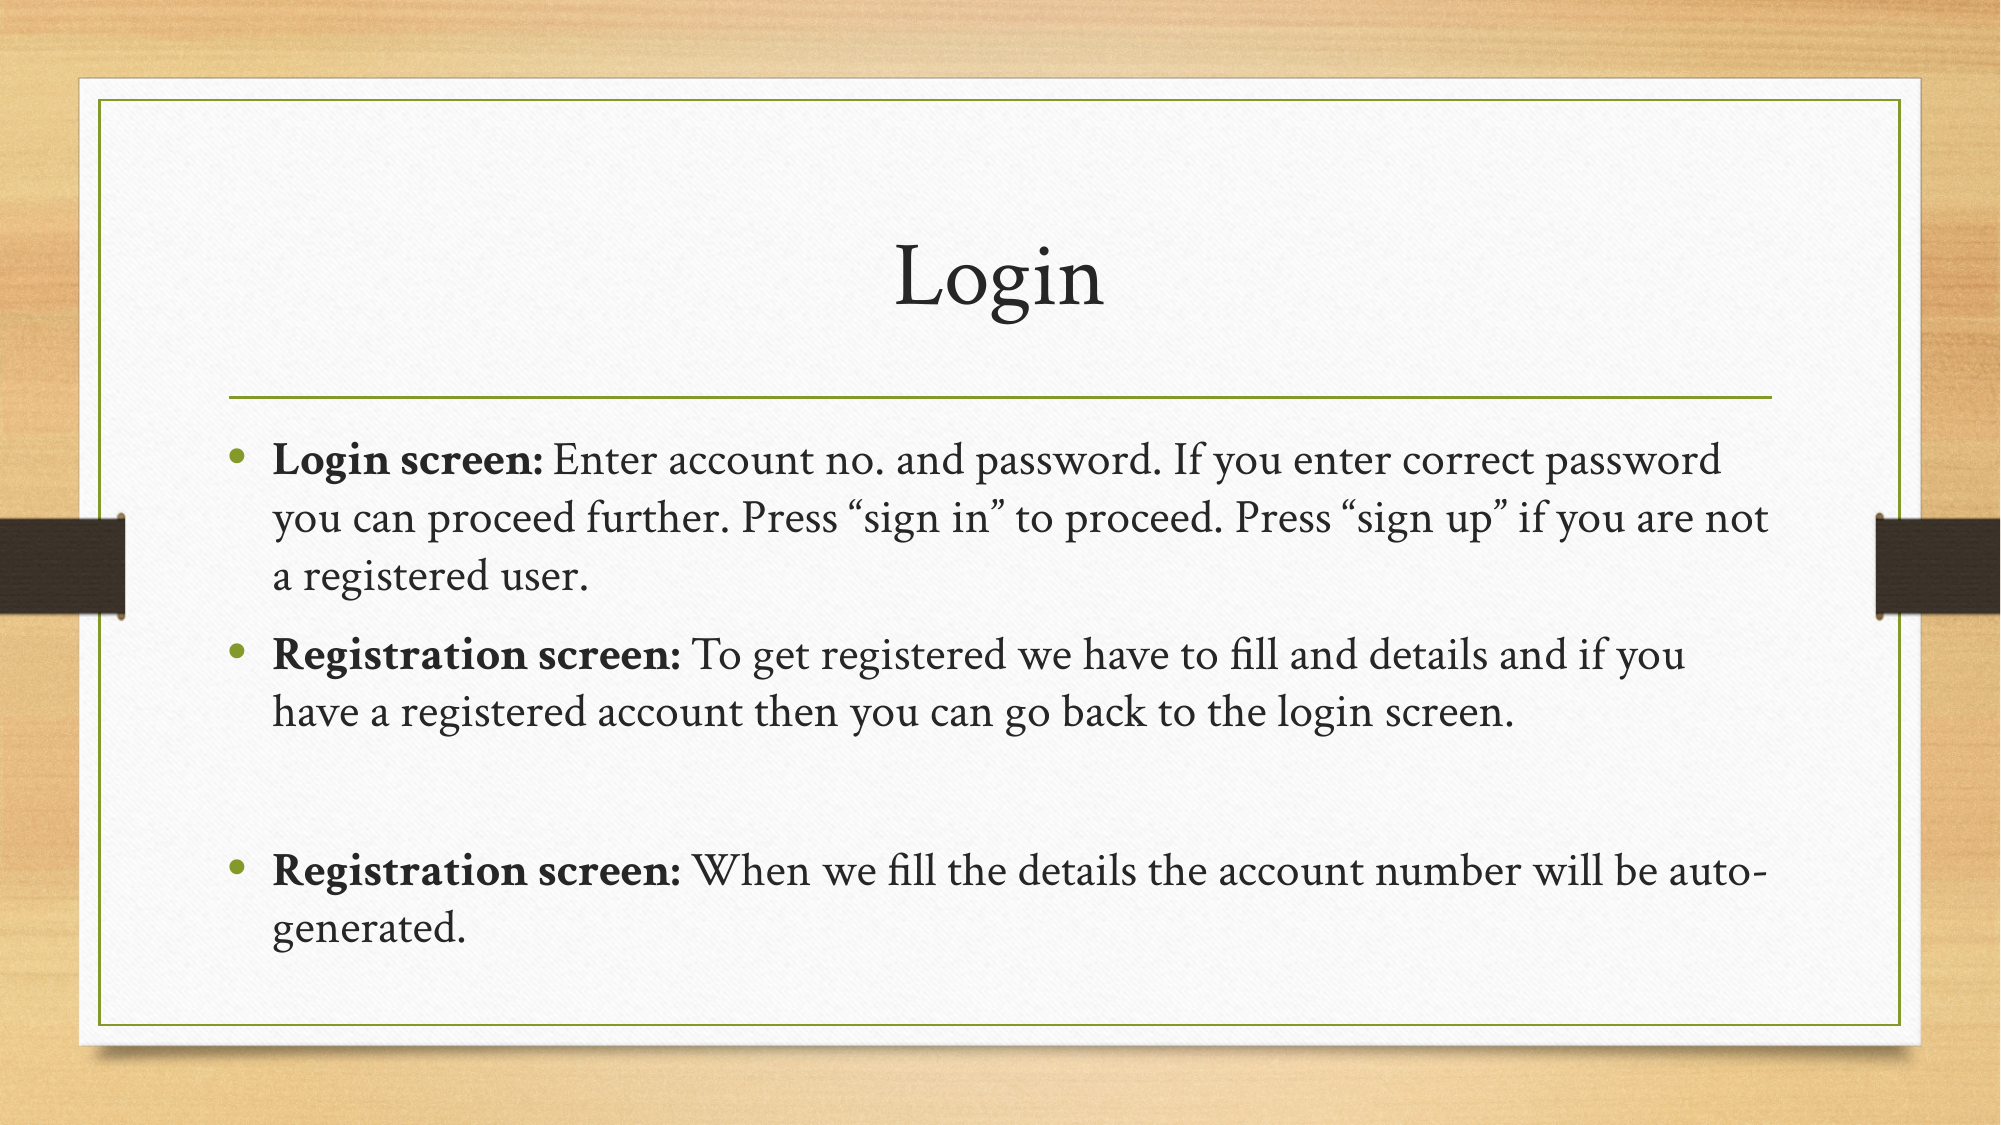

# Login
Login screen: Enter account no. and password. If you enter correct password you can proceed further. Press “sign in” to proceed. Press “sign up” if you are not a registered user.
Registration screen: To get registered we have to fill and details and if you have a registered account then you can go back to the login screen.

Registration screen: When we fill the details the account number will be auto-generated.